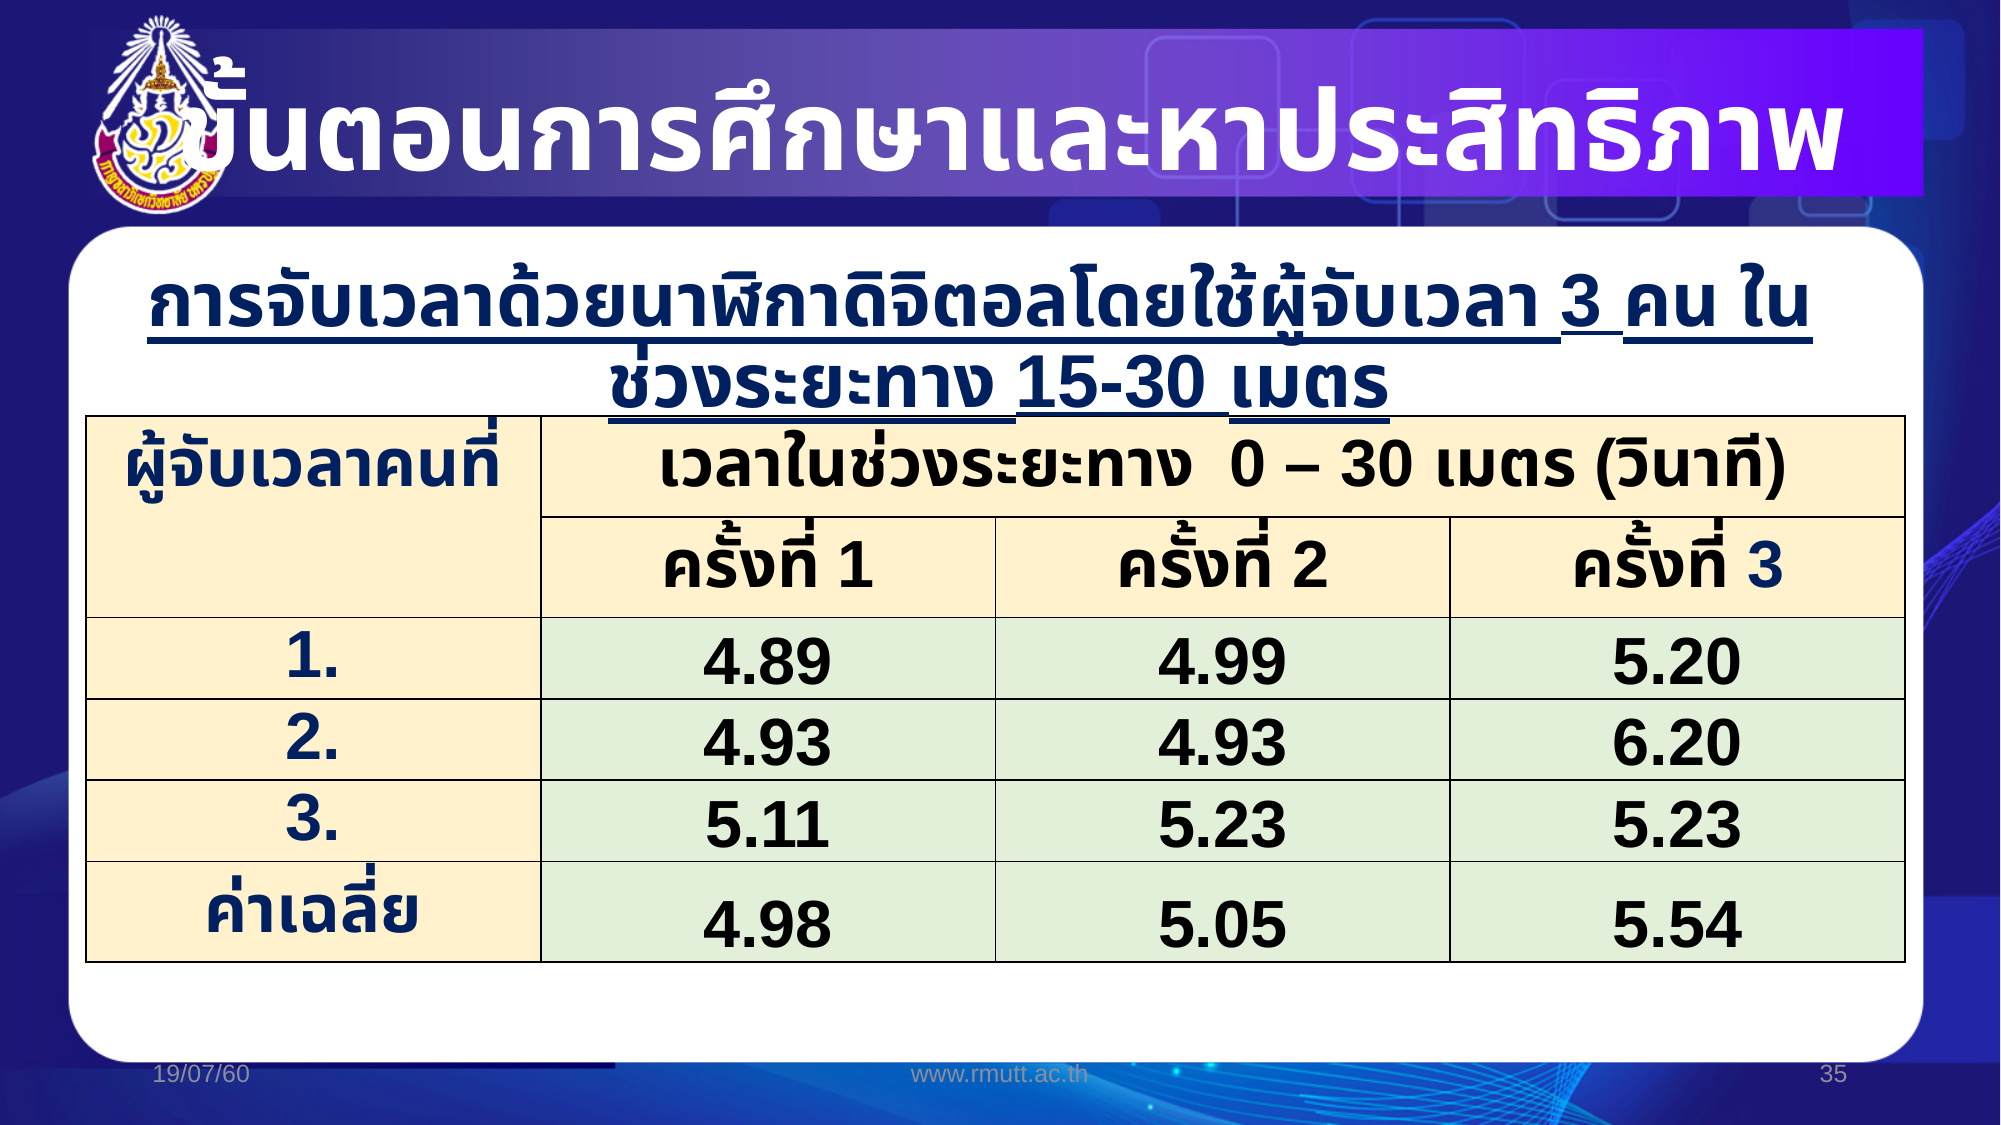

ขั้นตอนการศึกษาและหาประสิทธิภาพ
การจับเวลาด้วยนาฬิกาดิจิตอลโดยใช้ผู้จับเวลา 3 คน ในช่วงระยะทาง 15-30 เมตร
| ผู้จับเวลาคนที่ | เวลาในช่วงระยะทาง 0 – 30 เมตร (วินาที) |  |  |
| --- | --- | --- | --- |
|  | ครั้งที่ 1 | ครั้งที่ 2 | ครั้งที่ 3 |
| 1. | 4.89 | 4.99 | 5.20 |
| 2. | 4.93 | 4.93 | 6.20 |
| 3. | 5.11 | 5.23 | 5.23 |
| ค่าเฉลี่ย | 4.98 | 5.05 | 5.54 |
19/07/60
www.rmutt.ac.th
35